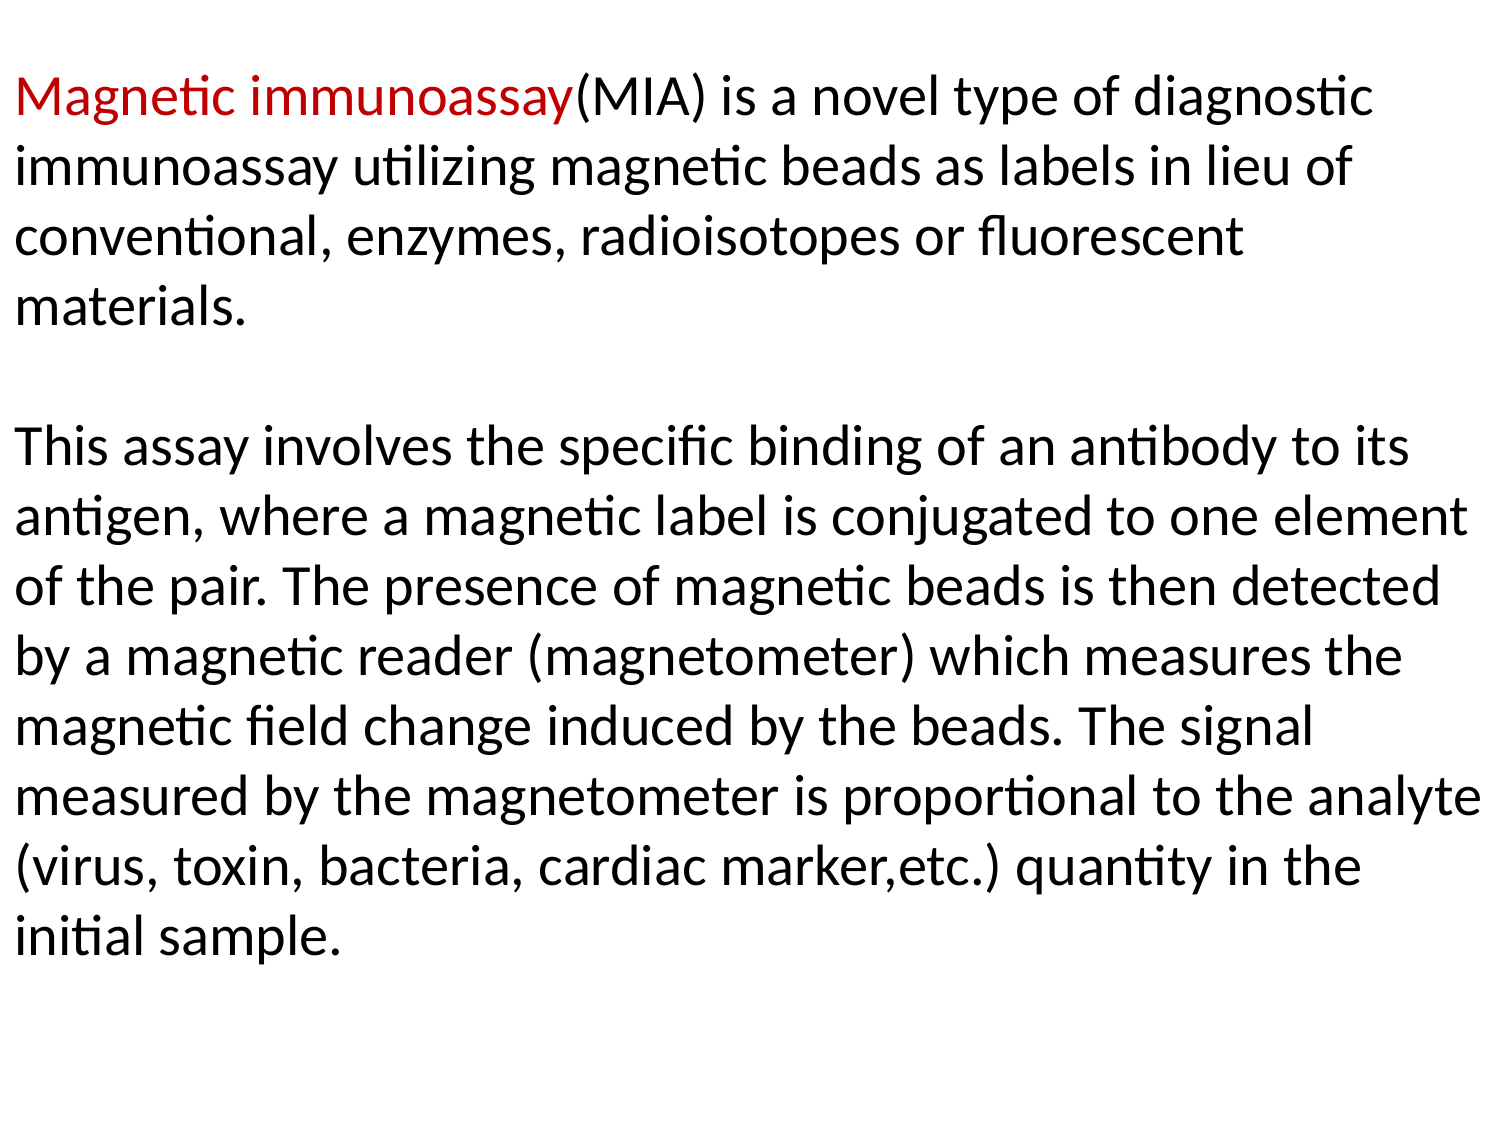

Magnetic immunoassay(MIA) is a novel type of diagnostic immunoassay utilizing magnetic beads as labels in lieu of conventional, enzymes, radioisotopes or fluorescent materials.

This assay involves the specific binding of an antibody to its antigen, where a magnetic label is conjugated to one element of the pair. The presence of magnetic beads is then detected by a magnetic reader (magnetometer) which measures the magnetic field change induced by the beads. The signal measured by the magnetometer is proportional to the analyte (virus, toxin, bacteria, cardiac marker,etc.) quantity in the initial sample.

66